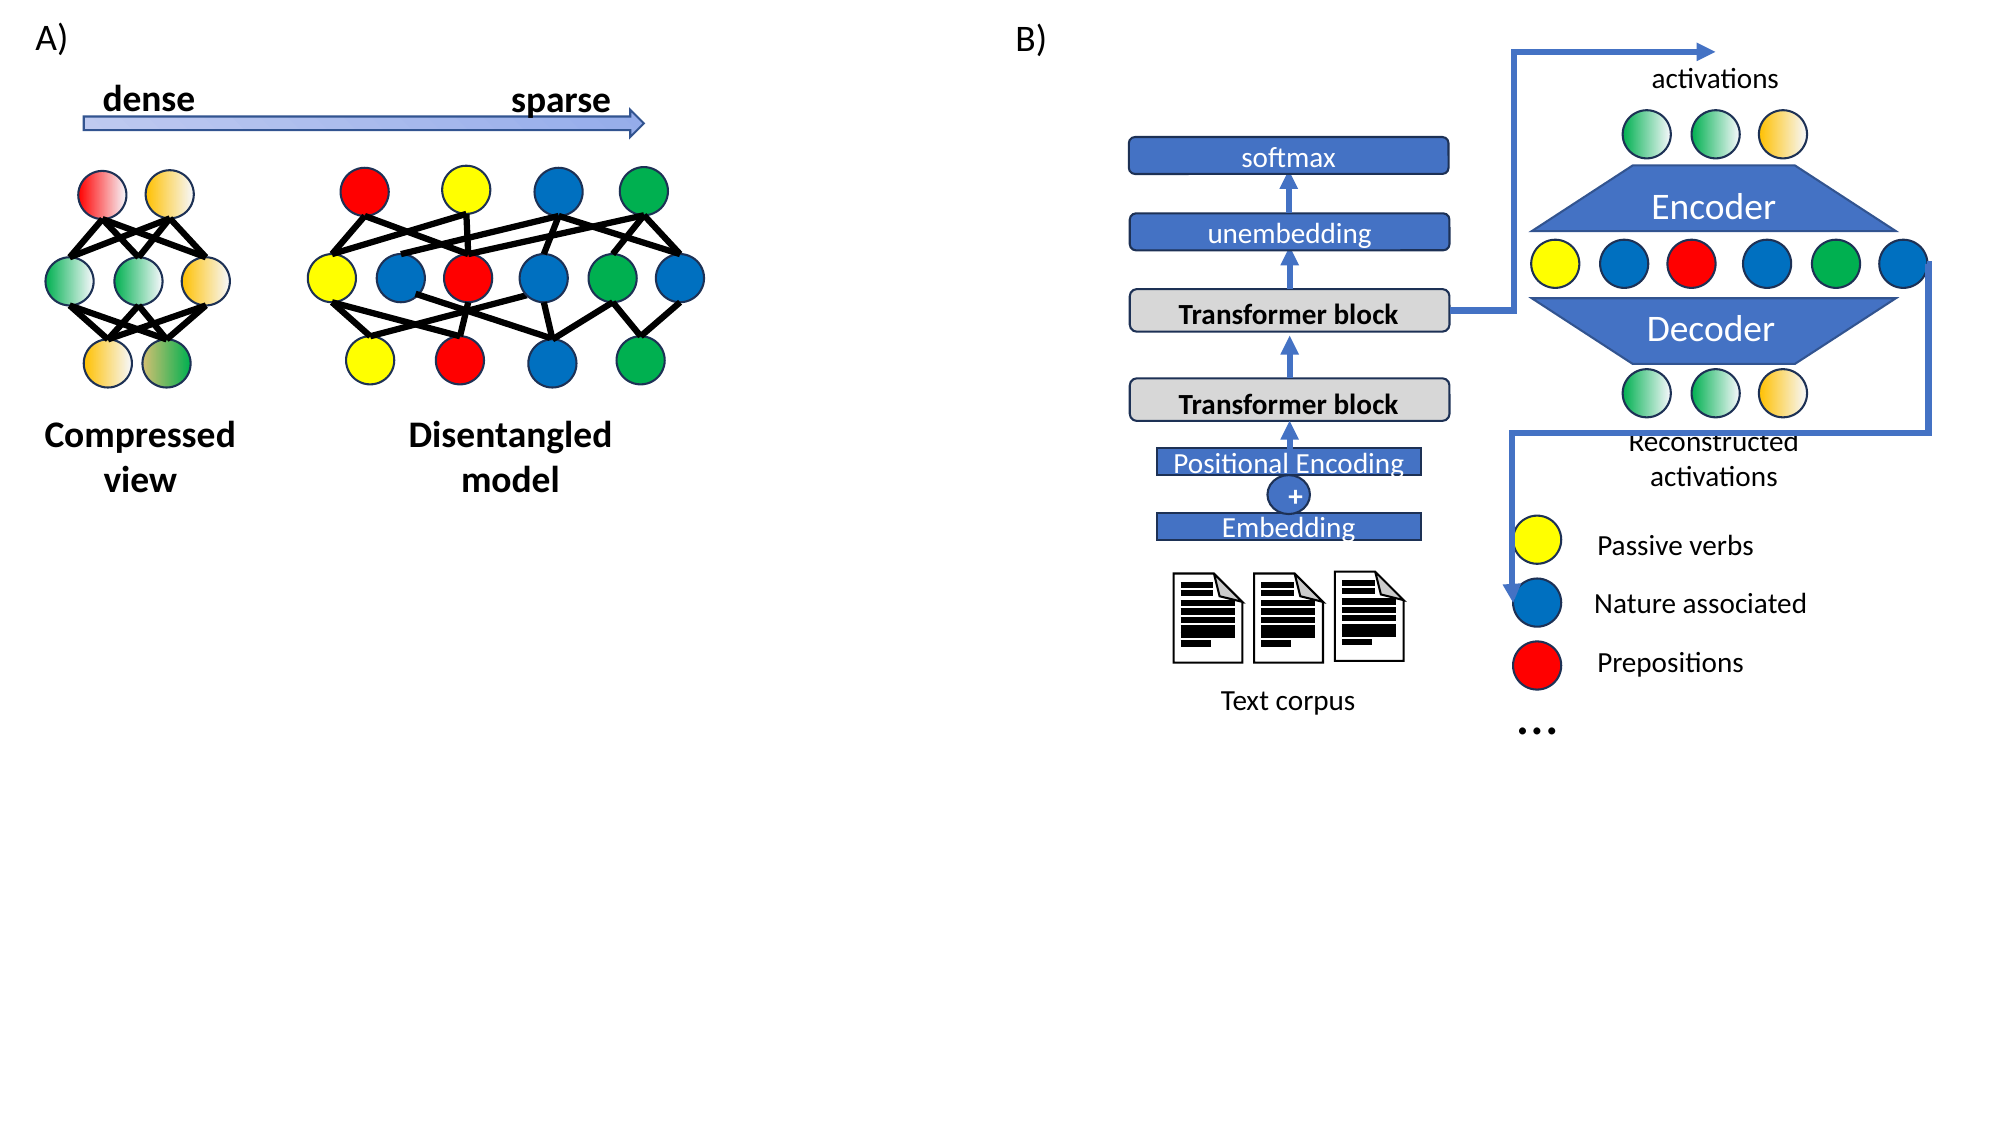

A)
B)
activations
dense
sparse

Compressed view
Disentangled model

softmax
unembedding
Transformer block

Transformer block

Positional Encoding
+
Embedding
Encoder

Decoder

Reconstructed activations

Passive verbs

Nature associated

Prepositions

…
Text corpus